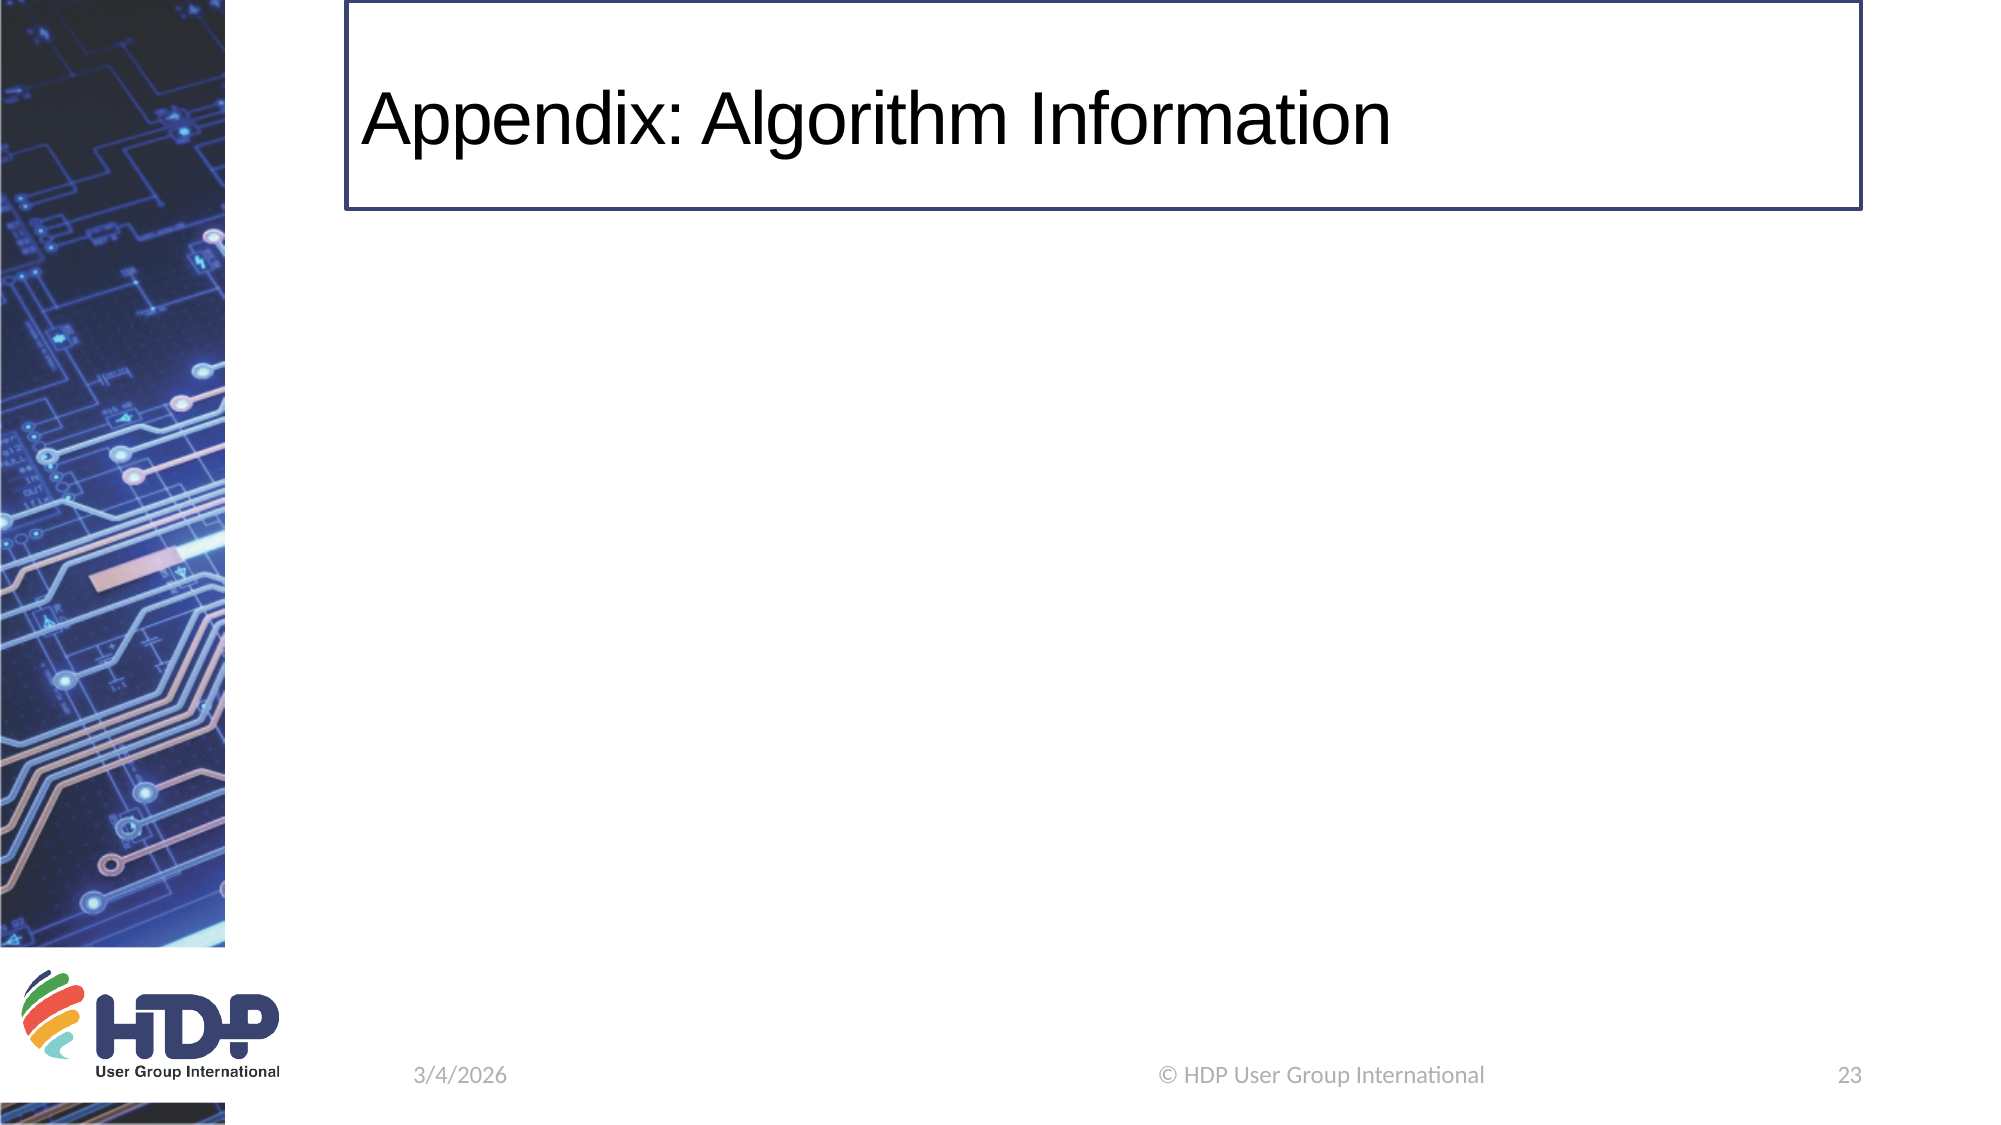

# Appendix: Algorithm Information
© HDP User Group International
23
3/4/2026